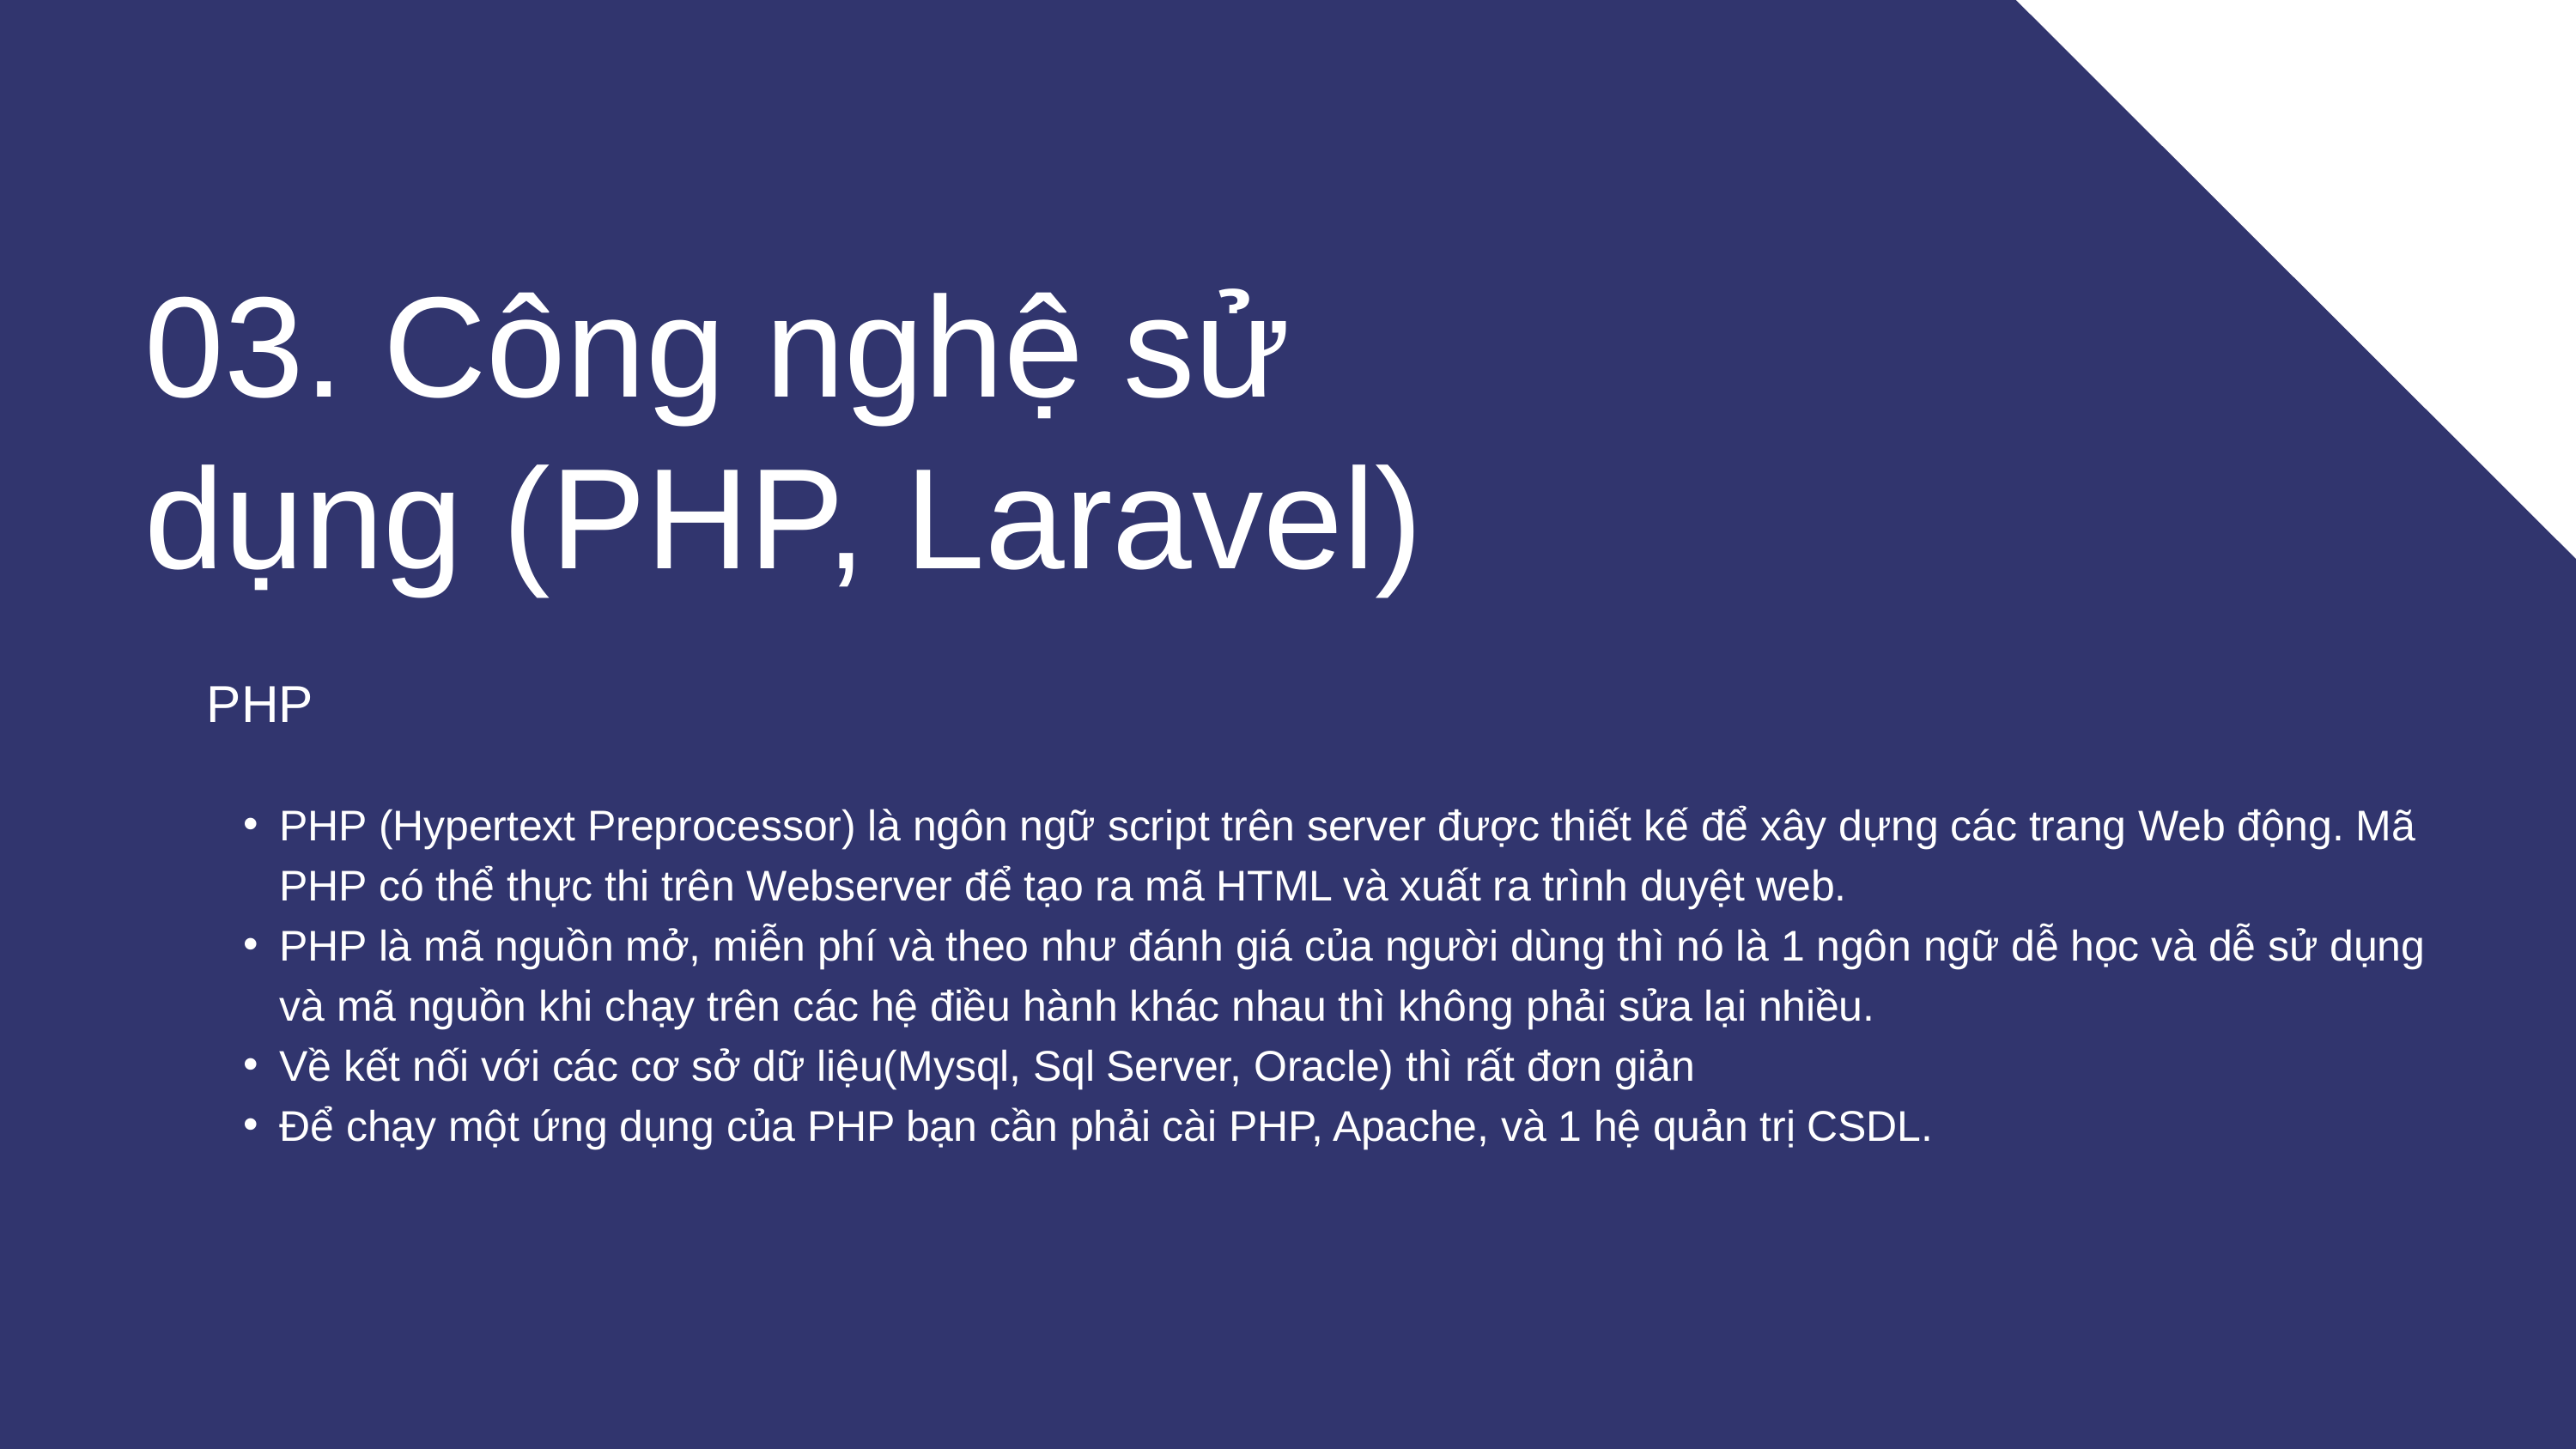

03. Công nghệ sử dụng (PHP, Laravel)
PHP
PHP (Hypertext Preprocessor) là ngôn ngữ script trên server được thiết kế để xây dựng các trang Web động. Mã PHP có thể thực thi trên Webserver để tạo ra mã HTML và xuất ra trình duyệt web.
PHP là mã nguồn mở, miễn phí và theo như đánh giá của người dùng thì nó là 1 ngôn ngữ dễ học và dễ sử dụng và mã nguồn khi chạy trên các hệ điều hành khác nhau thì không phải sửa lại nhiều.
Về kết nối với các cơ sở dữ liệu(Mysql, Sql Server, Oracle) thì rất đơn giản
Để chạy một ứng dụng của PHP bạn cần phải cài PHP, Apache, và 1 hệ quản trị CSDL.